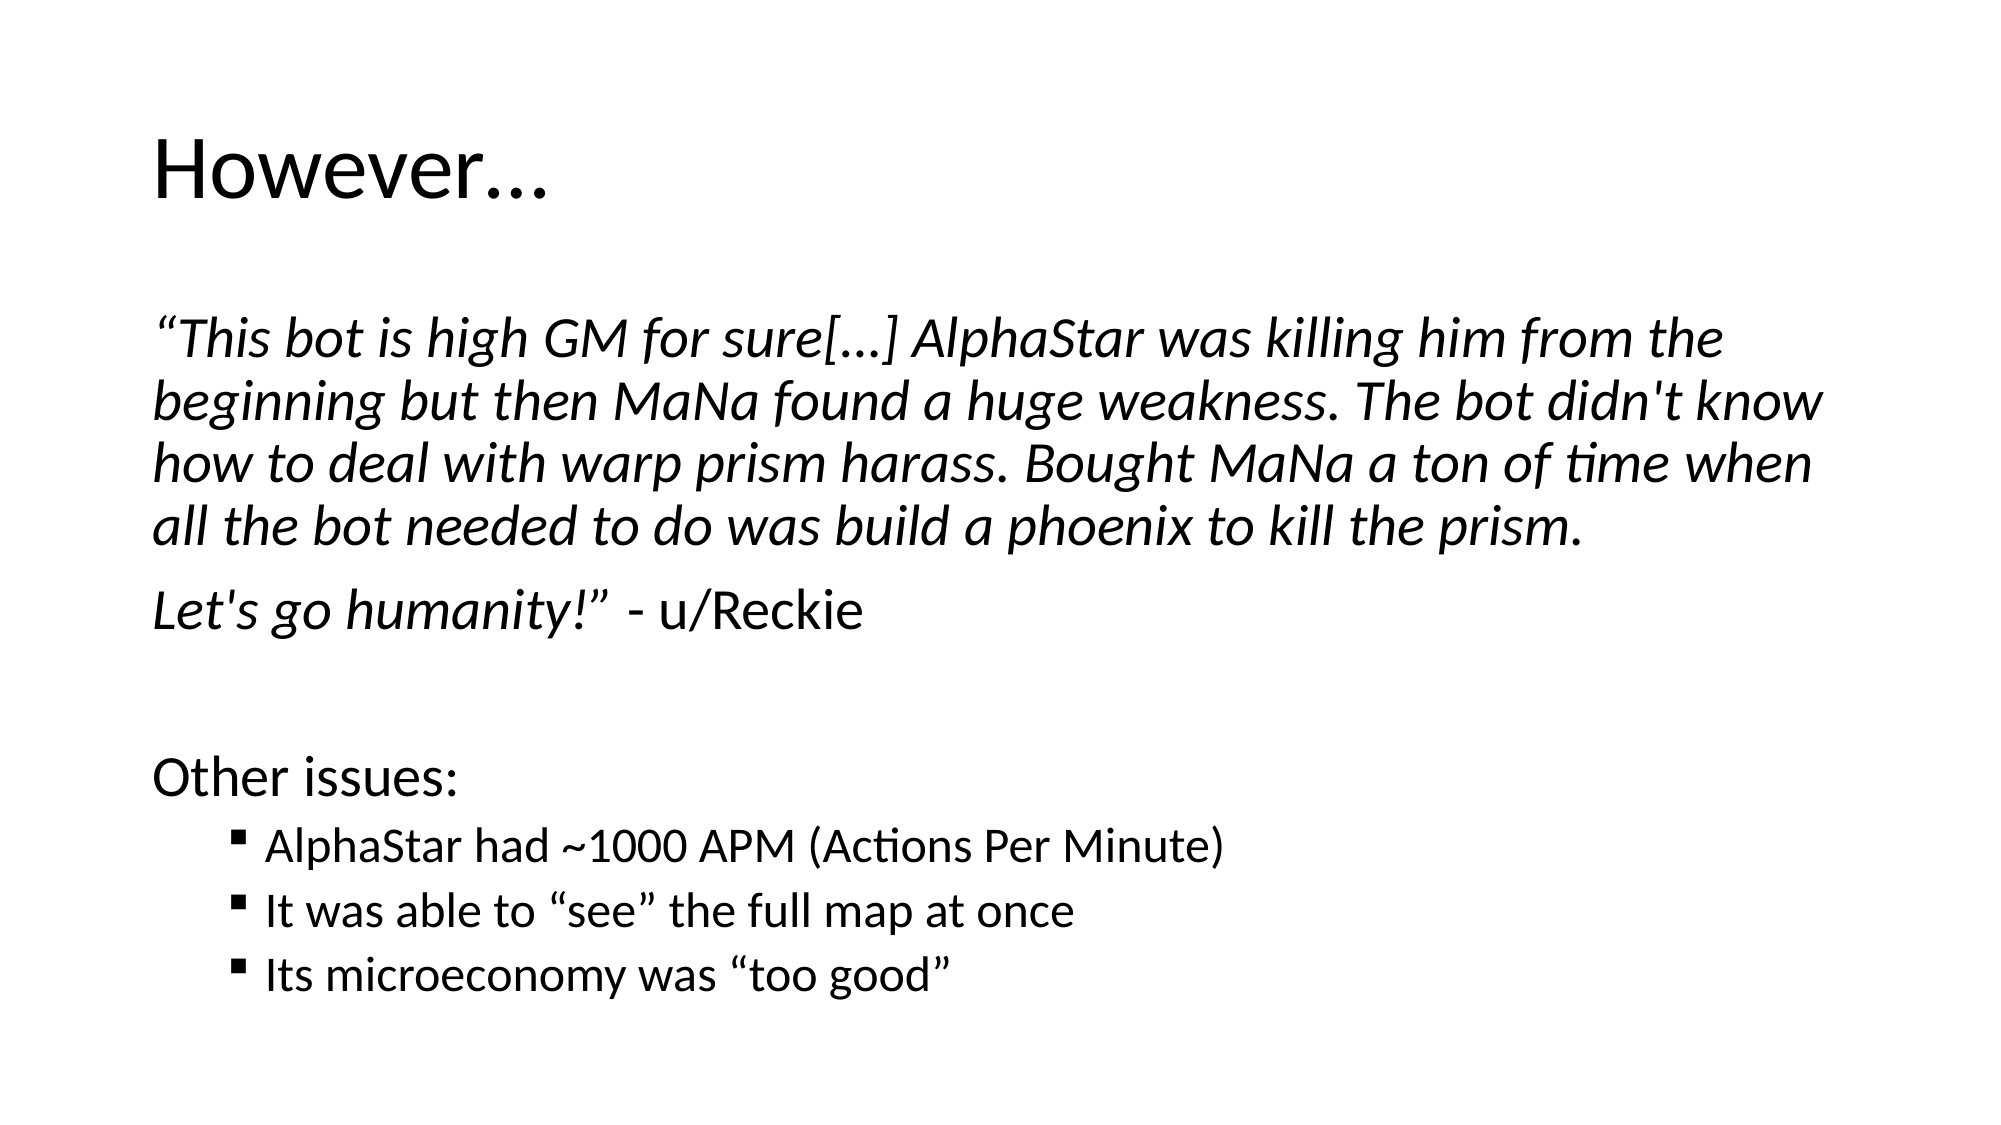

# However…
“This bot is high GM for sure[…] AlphaStar was killing him from the beginning but then MaNa found a huge weakness. The bot didn't know how to deal with warp prism harass. Bought MaNa a ton of time when all the bot needed to do was build a phoenix to kill the prism.
Let's go humanity!” - u/Reckie

Other issues:
AlphaStar had ~1000 APM (Actions Per Minute)
It was able to “see” the full map at once
Its microeconomy was “too good”